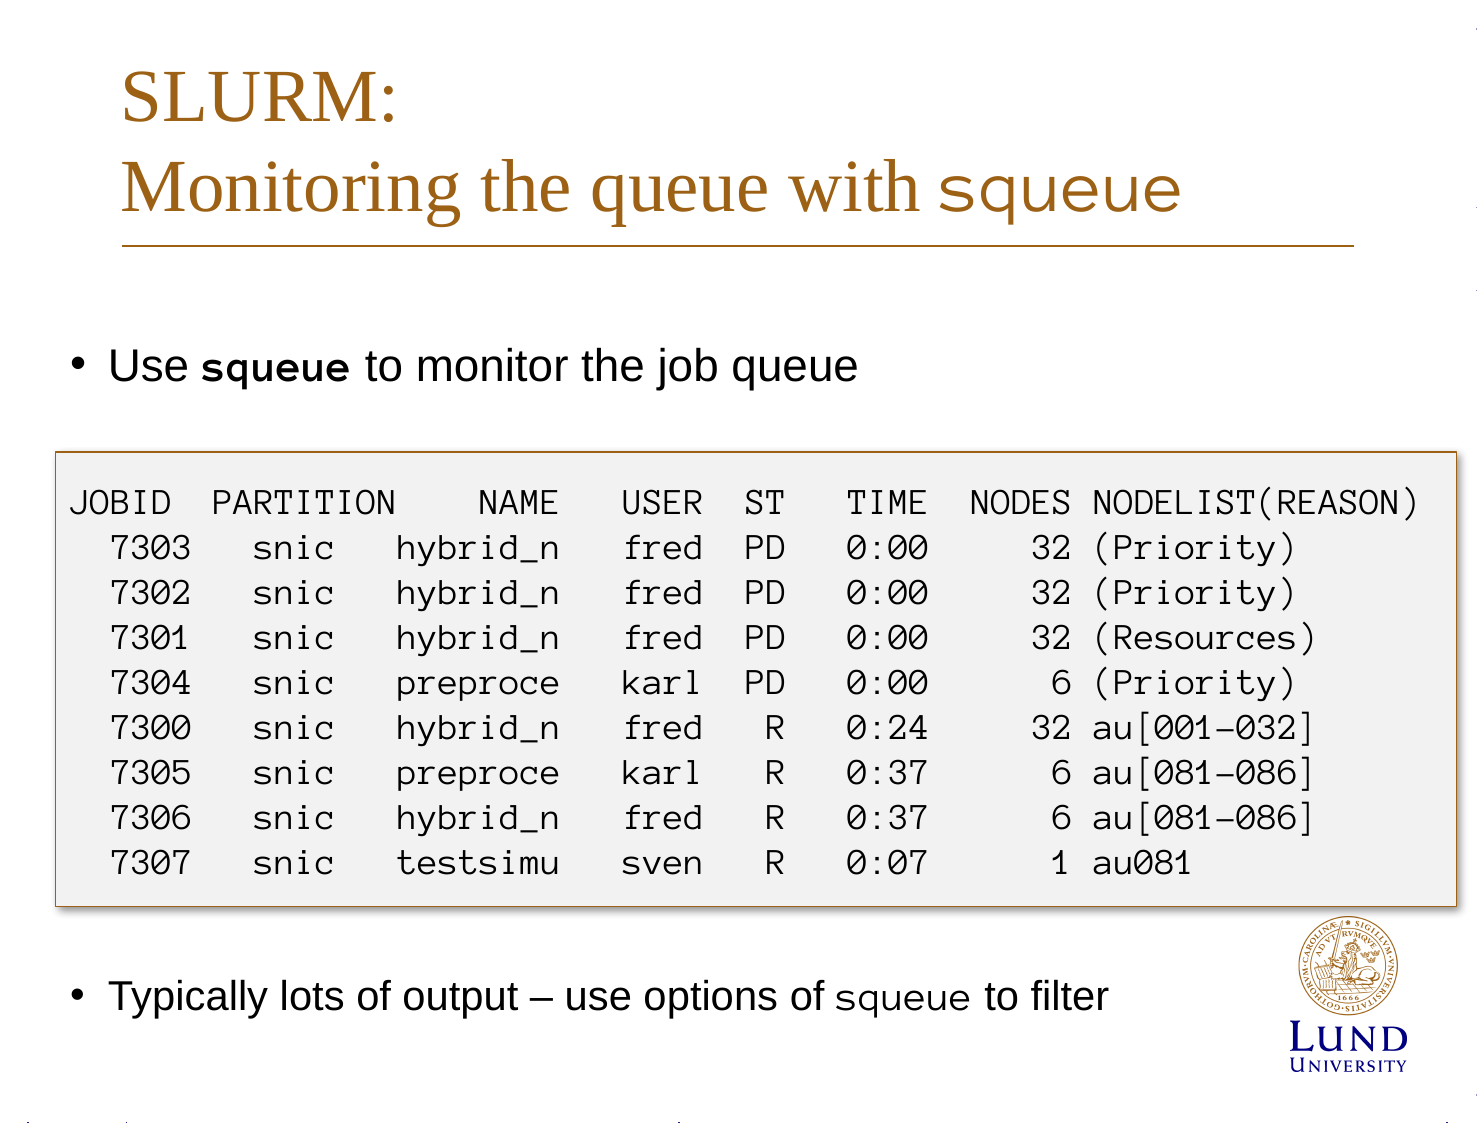

# SLURM: Monitoring the queue with squeue
Use squeue to monitor the job queue

JOBID  PARTITION    NAME   USER  ST   TIME  NODES NODELIST(REASON)
  7303   snic   hybrid_n   fred  PD   0:00     32 (Priority)
  7302   snic   hybrid_n   fred  PD   0:00     32 (Priority)
  7301   snic   hybrid_n   fred  PD   0:00     32 (Resources)
  7304   snic   preproce   karl  PD   0:00      6 (Priority)
  7300   snic   hybrid_n   fred   R   0:24     32 au[001-032]
  7305   snic   preproce   karl   R   0:37      6 au[081-086]
  7306   snic   hybrid_n   fred   R   0:37      6 au[081-086]
  7307   snic   testsimu   sven   R   0:07      1 au081

Typically lots of output – use options of squeue to filter